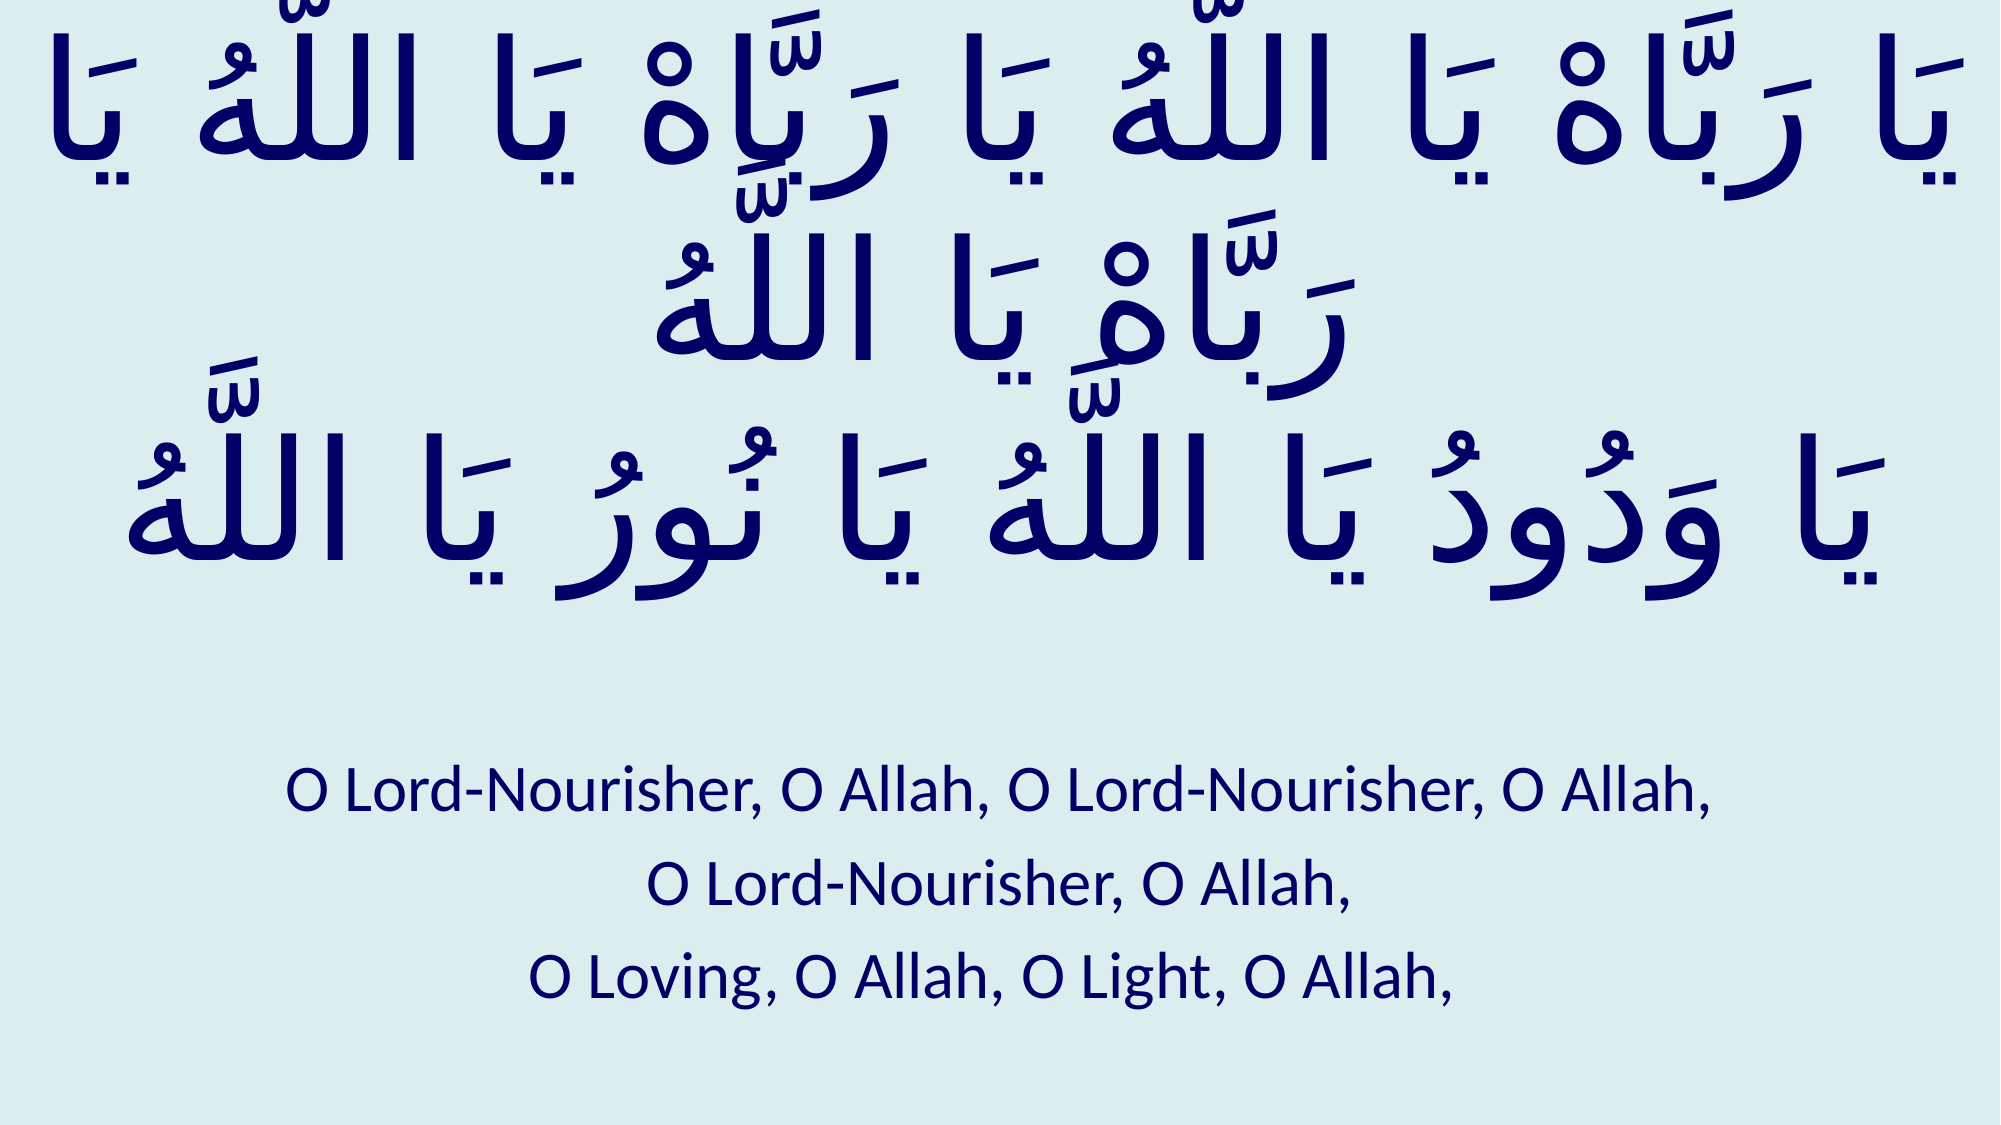

# يَا رَبَّاهْ يَا اللَّهُ يَا رَبَّاهْ يَا اللَّهُ يَا رَبَّاهْ يَا اللَّهُ يَا وَدُودُ يَا اللَّهُ يَا نُورُ يَا اللَّهُ‏
O Lord-Nourisher, O Allah, O Lord-Nourisher, O Allah,
O Lord-Nourisher, O Allah,
O Loving, O Allah, O Light, O Allah,